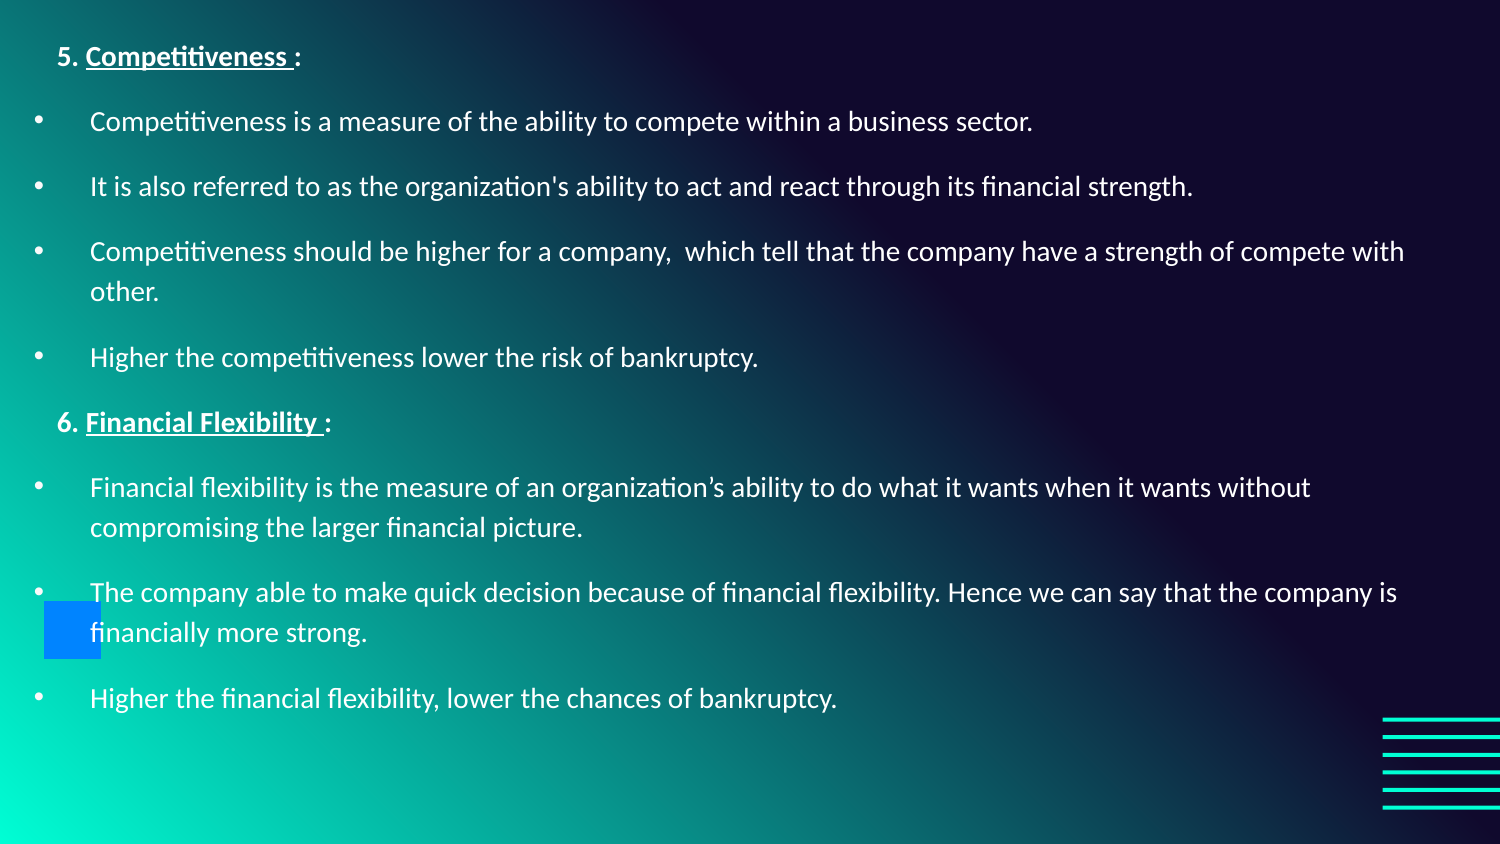

5. Competitiveness :
Competitiveness is a measure of the ability to compete within a business sector.
It is also referred to as the organization's ability to act and react through its financial strength.
Competitiveness should be higher for a company,  which tell that the company have a strength of compete with other.
Higher the competitiveness lower the risk of bankruptcy.
6. Financial Flexibility :
Financial flexibility is the measure of an organization’s ability to do what it wants when it wants without compromising the larger financial picture.
The company able to make quick decision because of financial flexibility. Hence we can say that the company is financially more strong.
Higher the financial flexibility, lower the chances of bankruptcy.